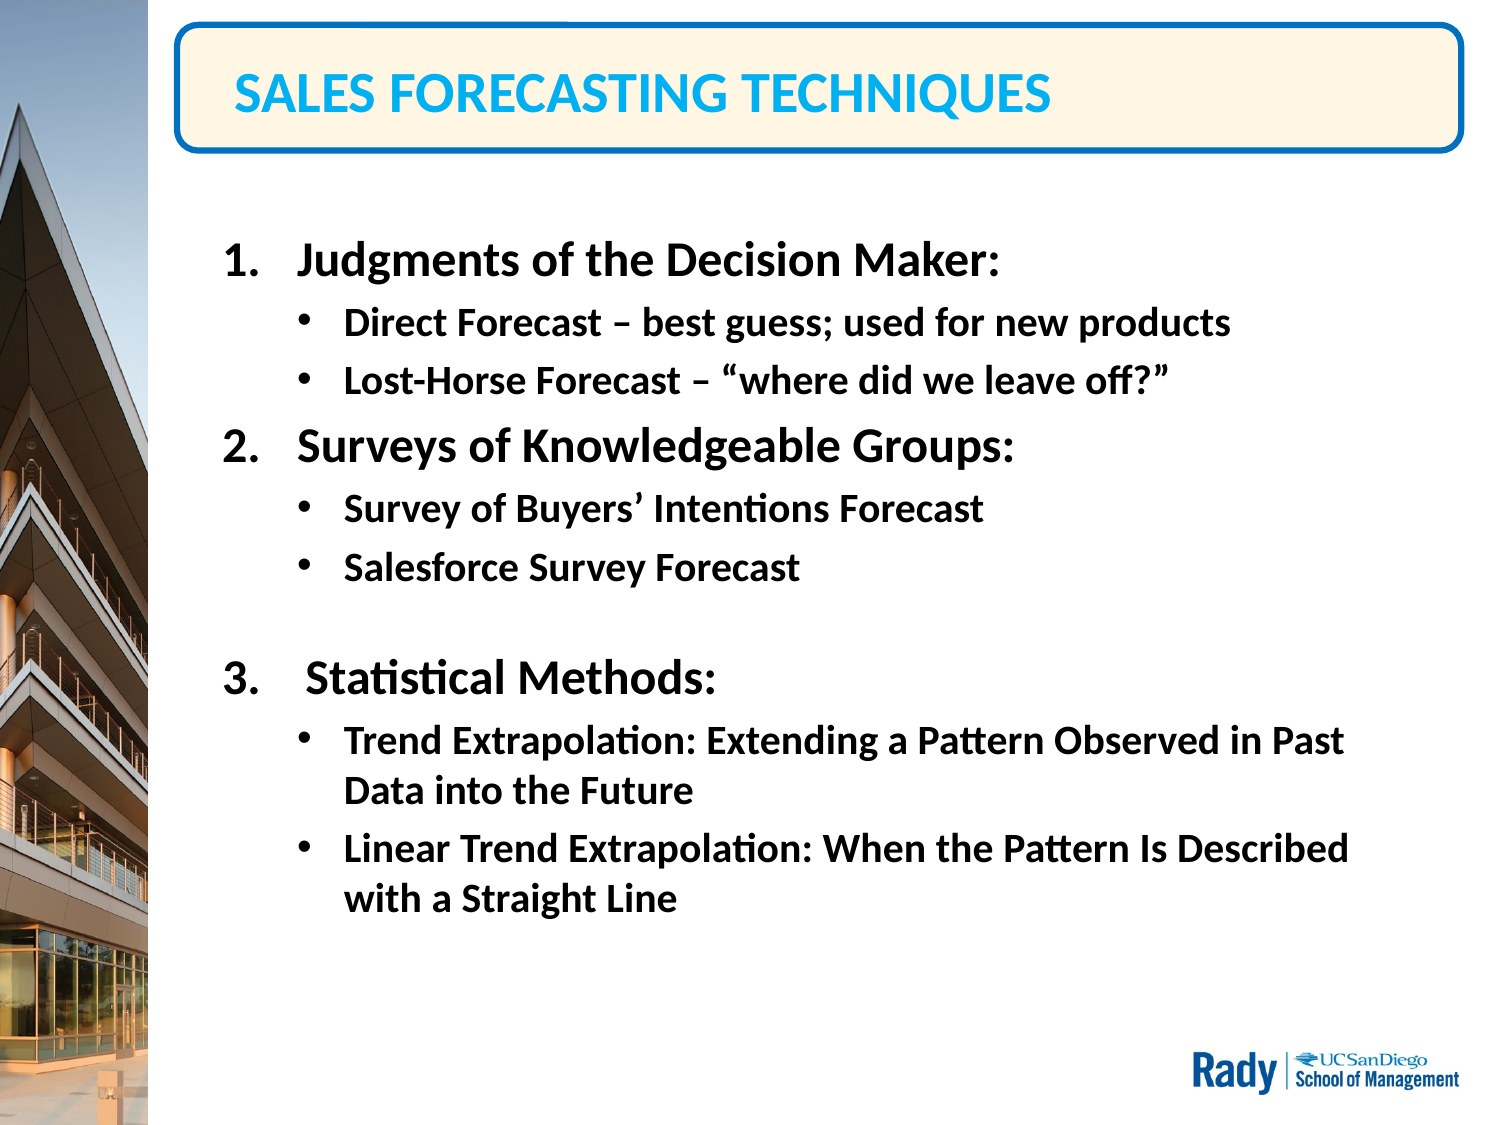

# SALES FORECASTING TECHNIQUES

Judgments of the Decision Maker:
Direct Forecast – best guess; used for new products
Lost-Horse Forecast – “where did we leave off?”
Surveys of Knowledgeable Groups:
Survey of Buyers’ Intentions Forecast
Salesforce Survey Forecast

3.    Statistical Methods:
Trend Extrapolation: Extending a Pattern Observed in Past Data into the Future
Linear Trend Extrapolation: When the Pattern Is Described with a Straight Line